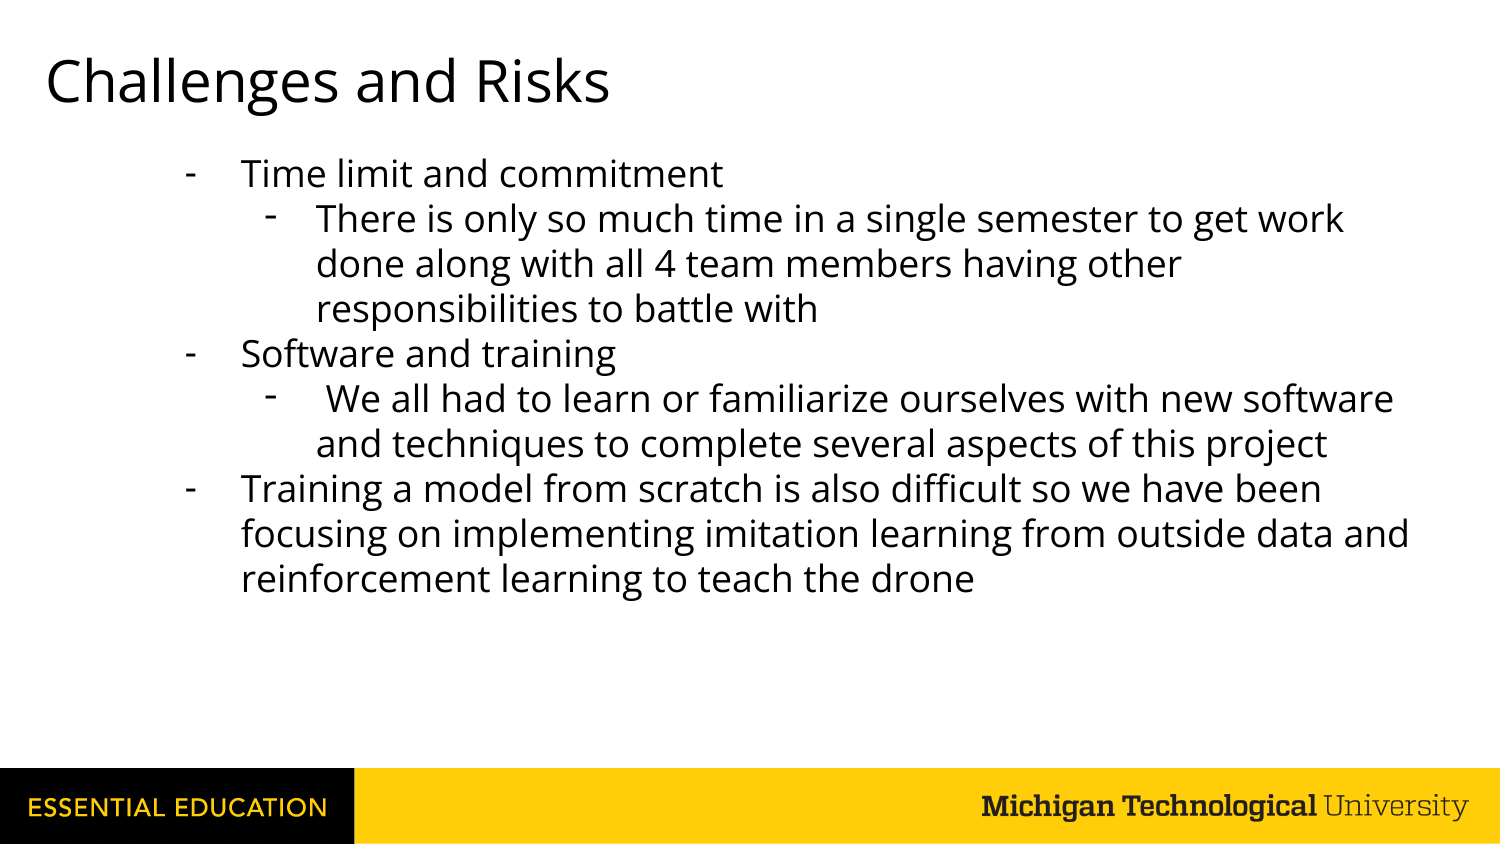

# Challenges and Risks
Time limit and commitment
There is only so much time in a single semester to get work done along with all 4 team members having other responsibilities to battle with
Software and training
 We all had to learn or familiarize ourselves with new software and techniques to complete several aspects of this project
Training a model from scratch is also difficult so we have been focusing on implementing imitation learning from outside data and reinforcement learning to teach the drone